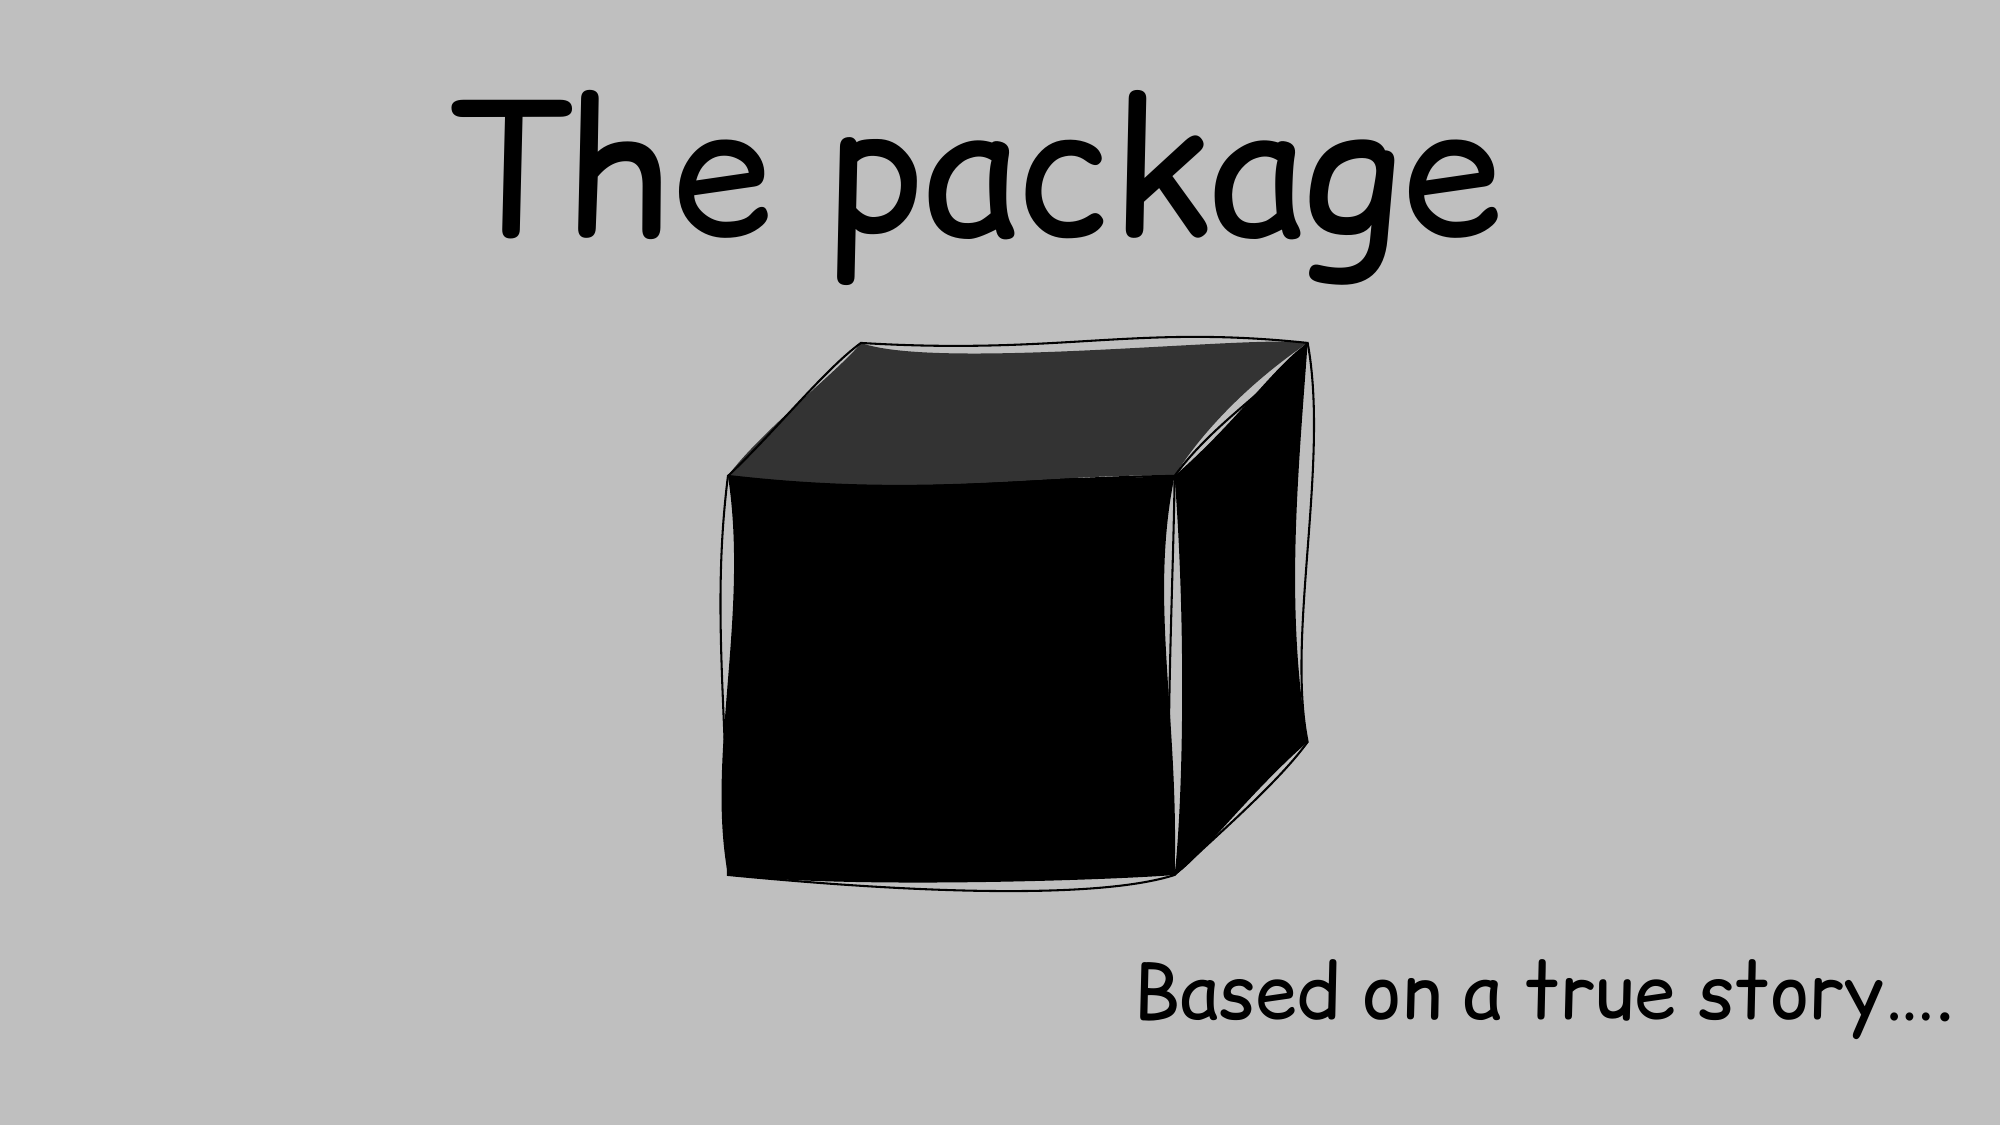

The package

Based on a true story….